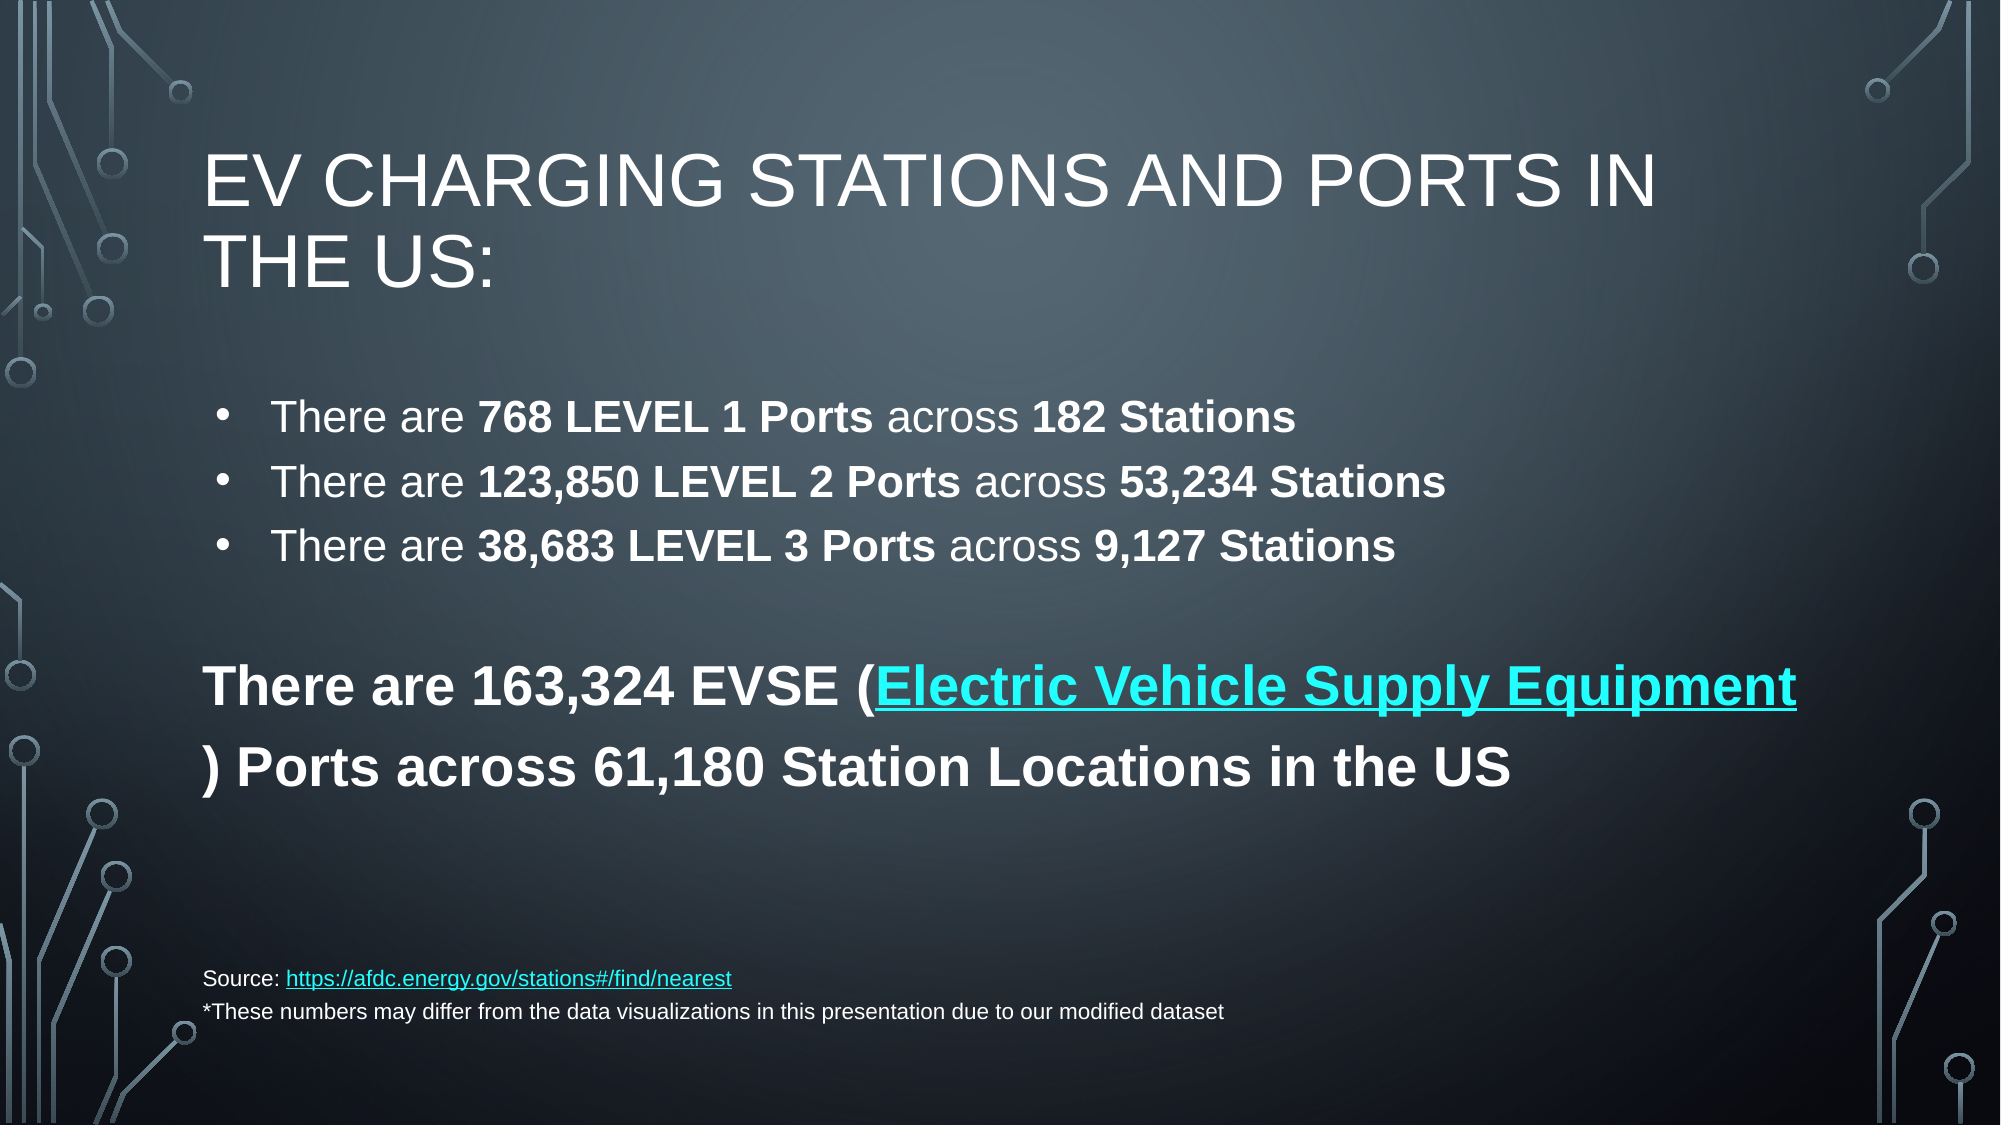

# EV CHARGING STATIONS AND PORTS IN THE US:
There are 768 LEVEL 1 Ports across 182 Stations
There are 123,850 LEVEL 2 Ports across 53,234 Stations
There are 38,683 LEVEL 3 Ports across 9,127 Stations

There are 163,324 EVSE (Electric Vehicle Supply Equipment) Ports across 61,180 Station Locations in the US

Source: https://afdc.energy.gov/stations#/find/nearest
*These numbers may differ from the data visualizations in this presentation due to our modified dataset